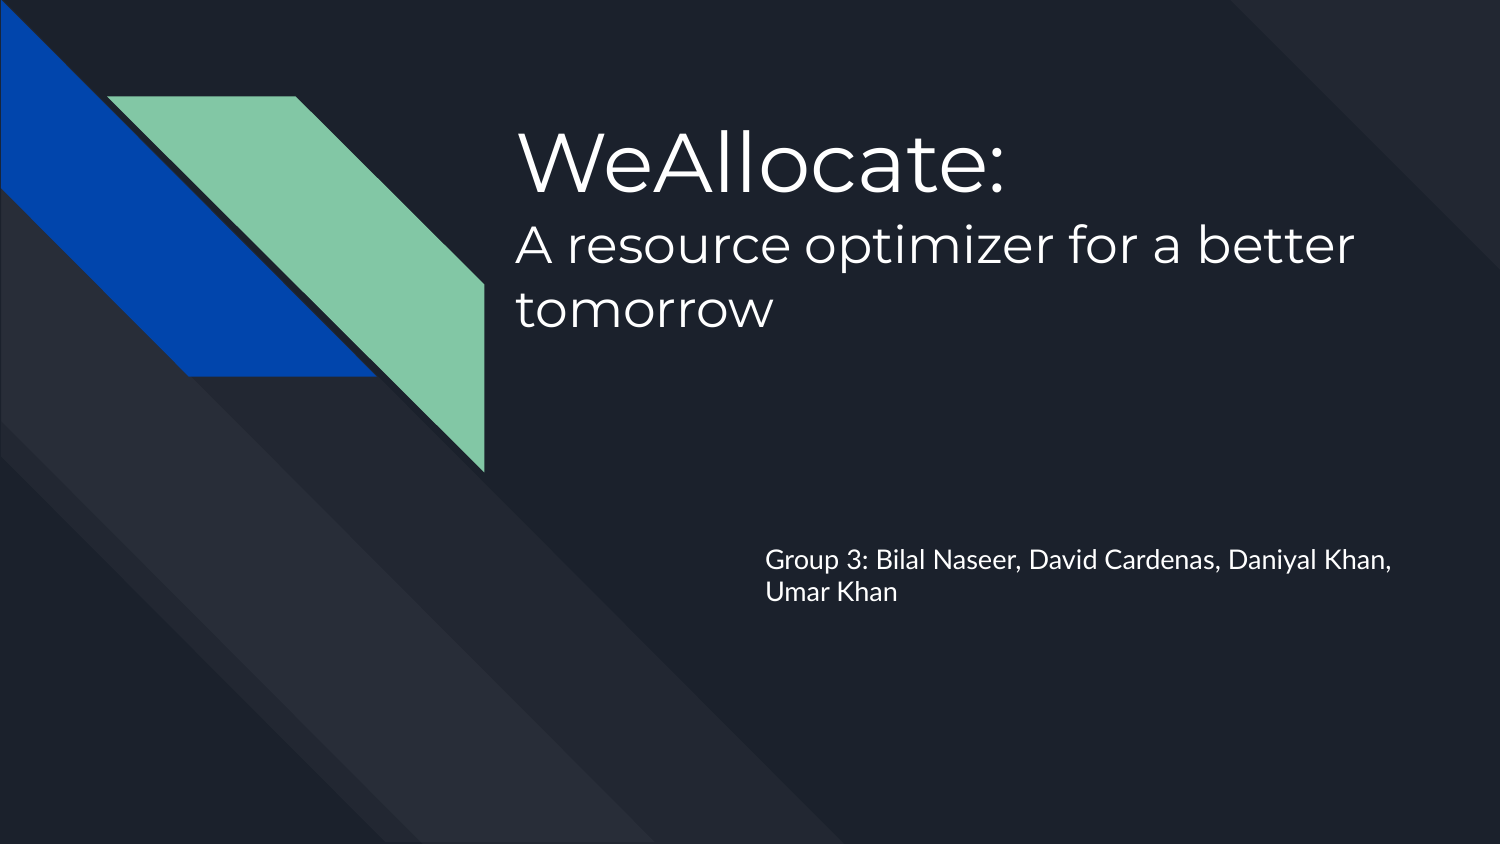

# WeAllocate:
A resource optimizer for a better tomorrow

Group 3: Bilal Naseer, David Cardenas, Daniyal Khan, Umar Khan